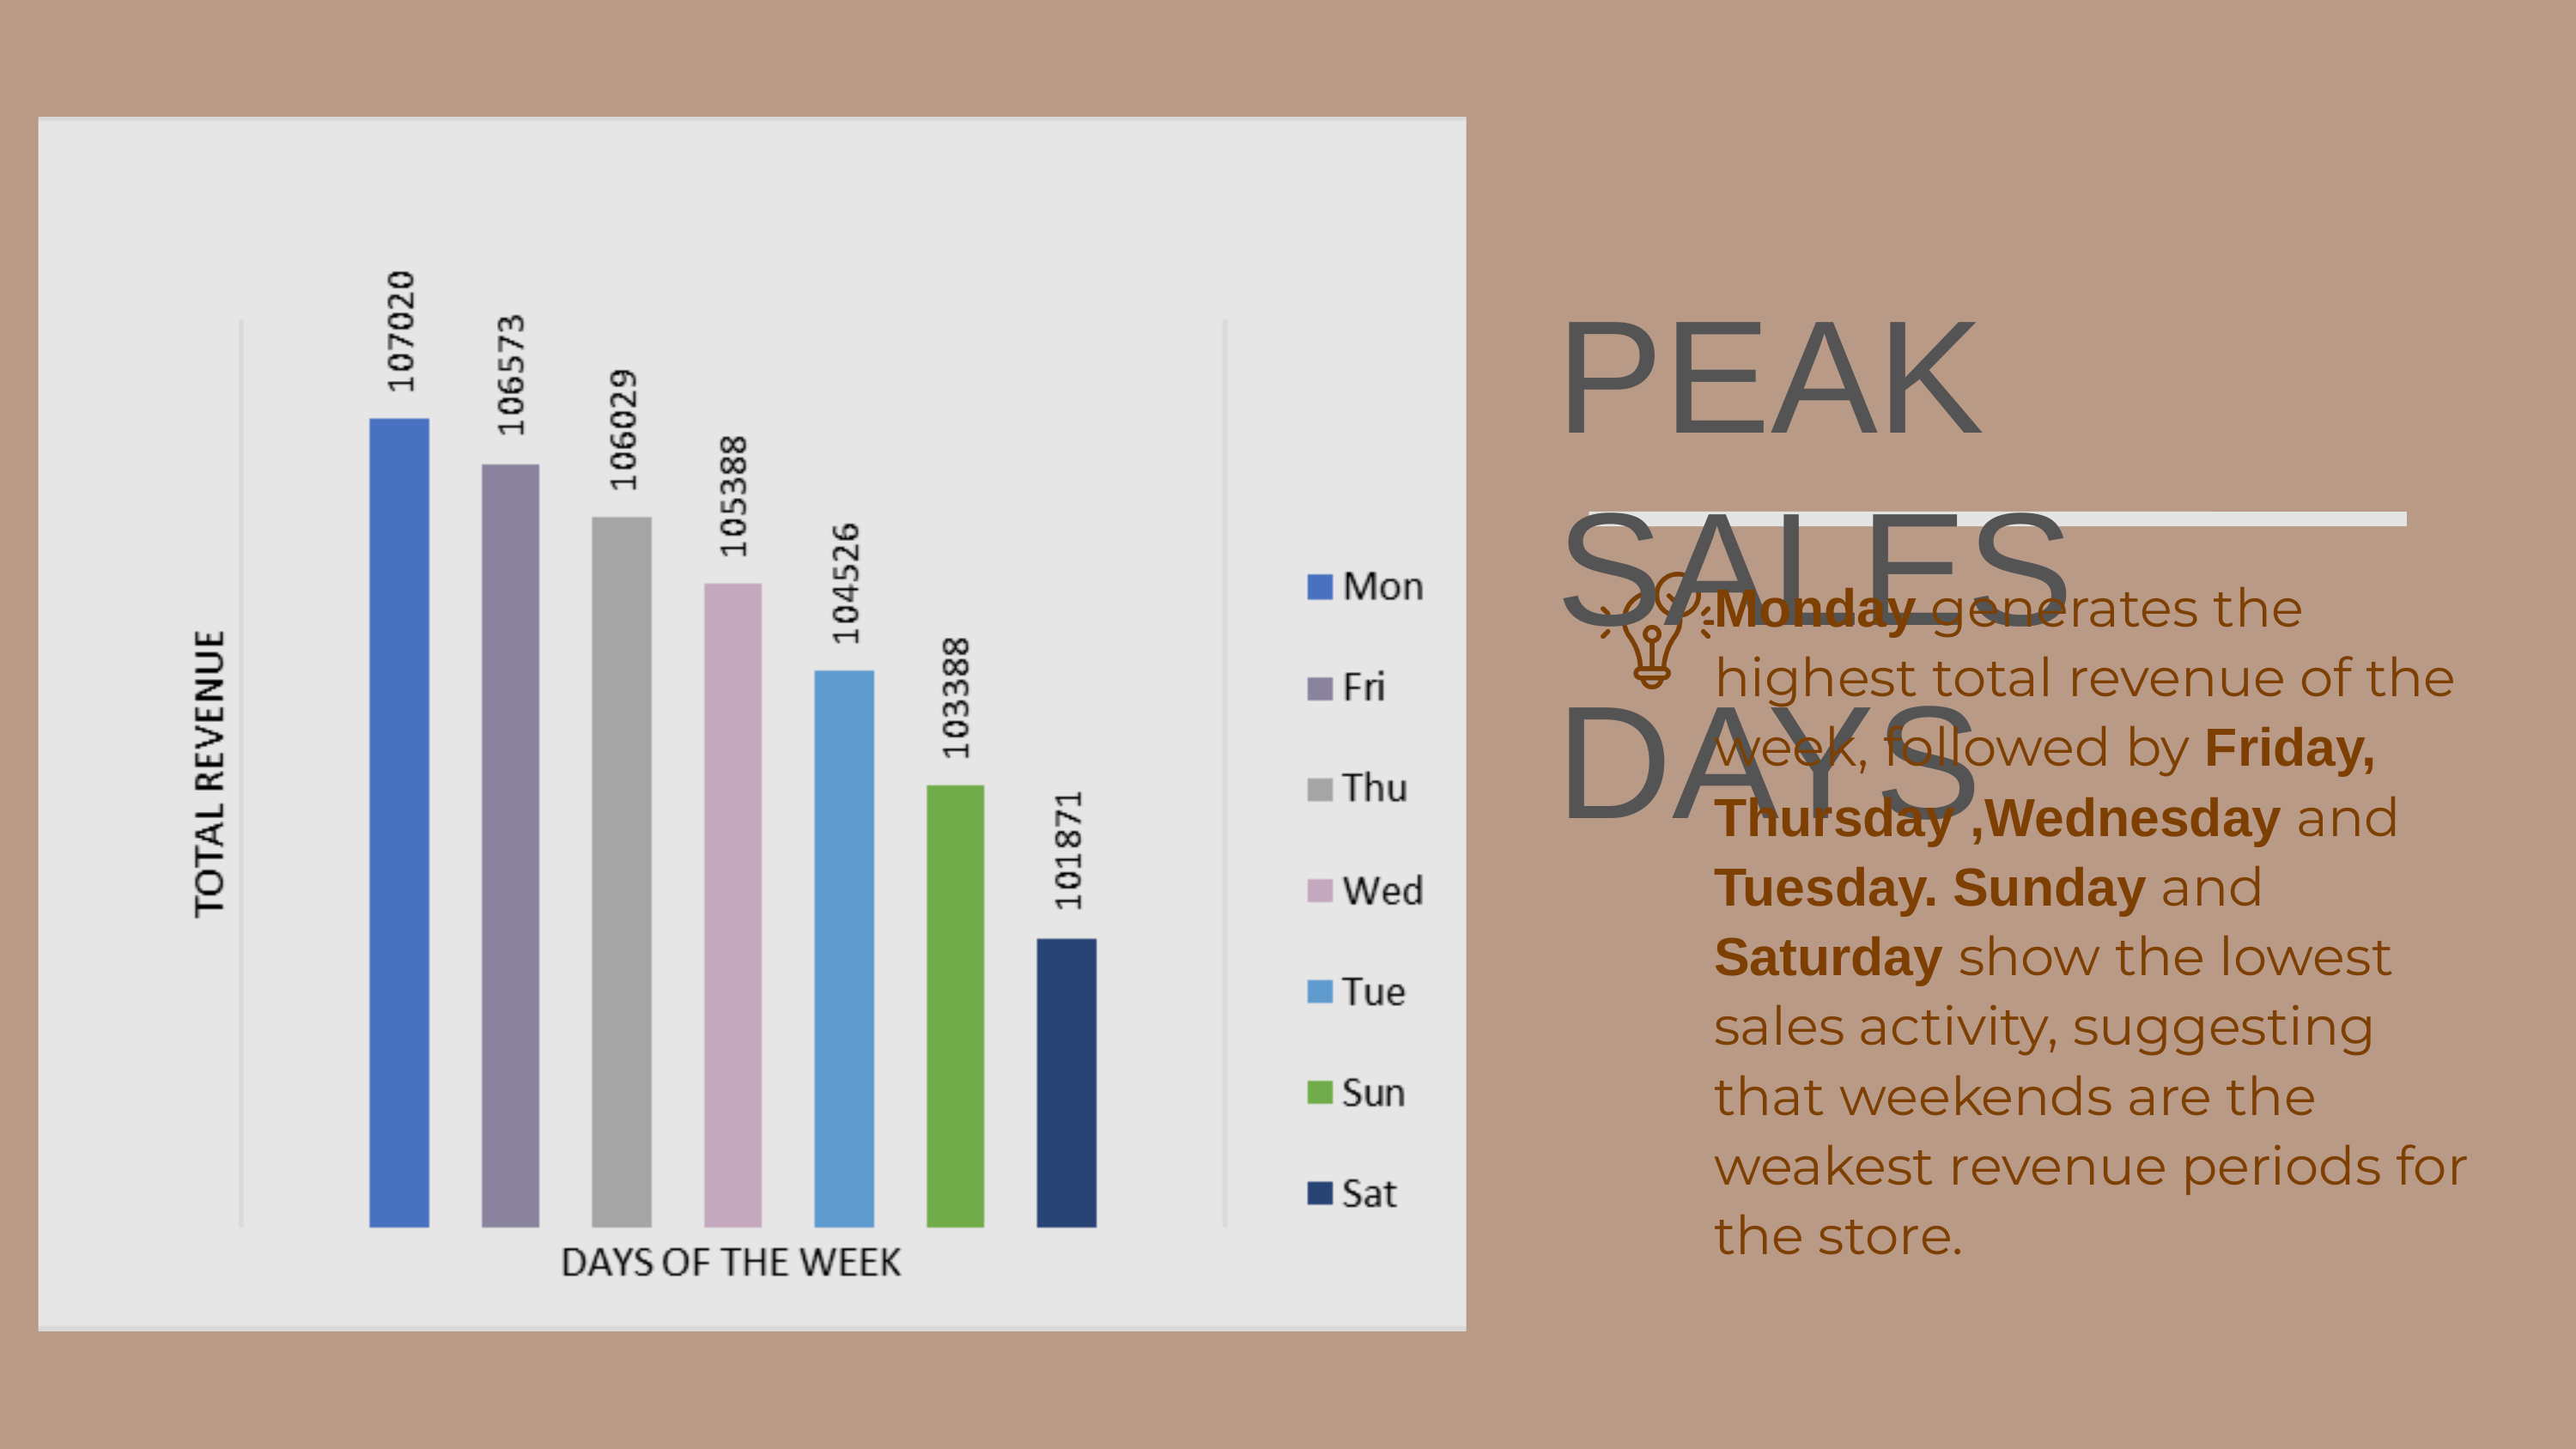

PEAK SALES DAYS

Monday generates the highest total revenue of the week, followed by Friday, Thursday ,Wednesday and Tuesday. Sunday and Saturday show the lowest sales activity, suggesting that weekends are the weakest revenue periods for the store.